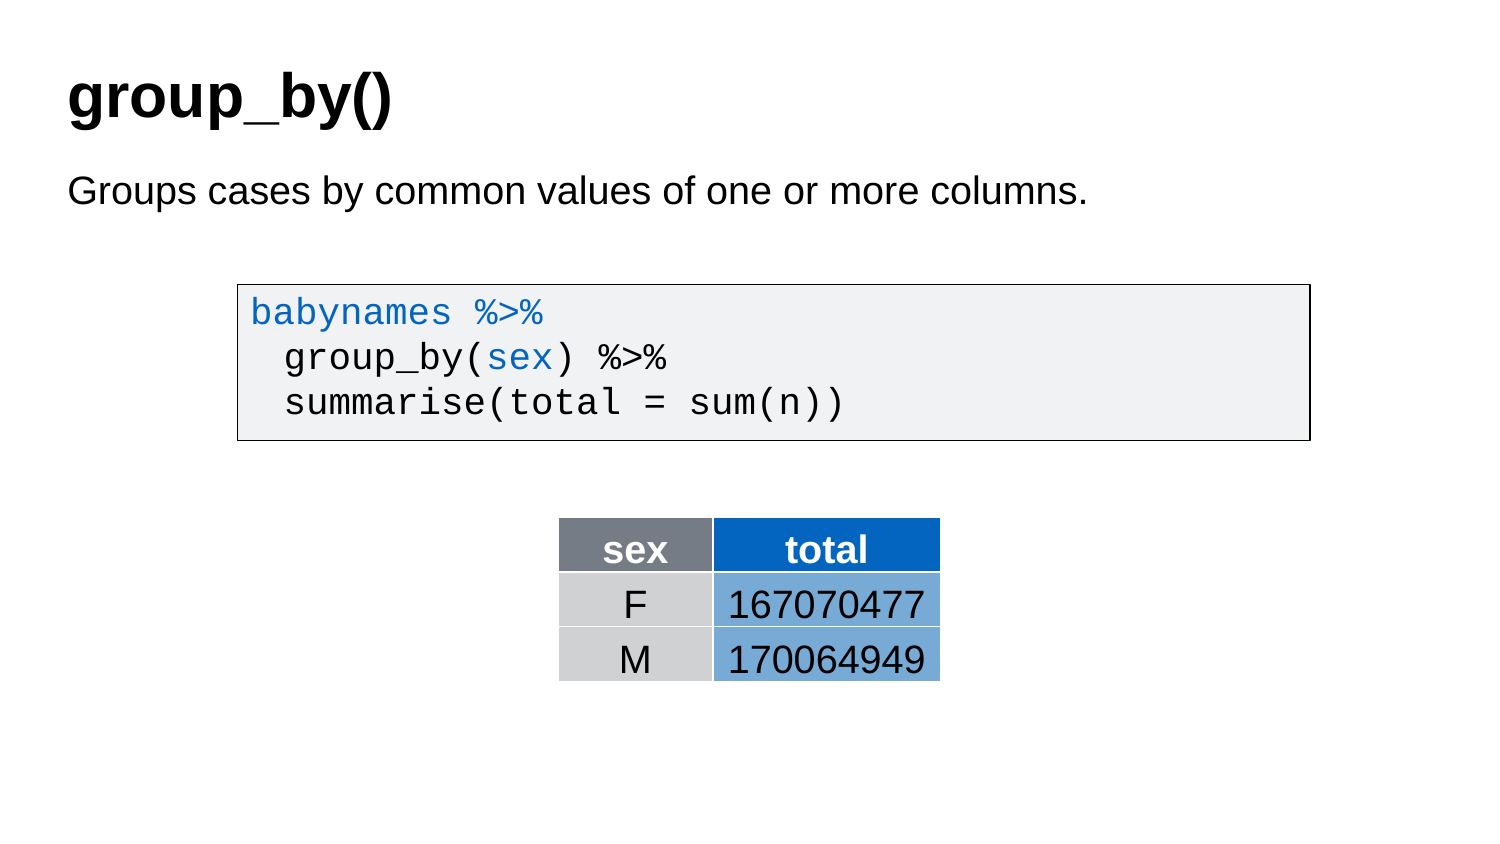

group_by()
Groups cases by common values of one or more columns.
babynames %>%
group_by(sex) %>%
summarise(total = sum(n))
| sex | total |
| --- | --- |
| F | 167070477 |
| M | 170064949 |